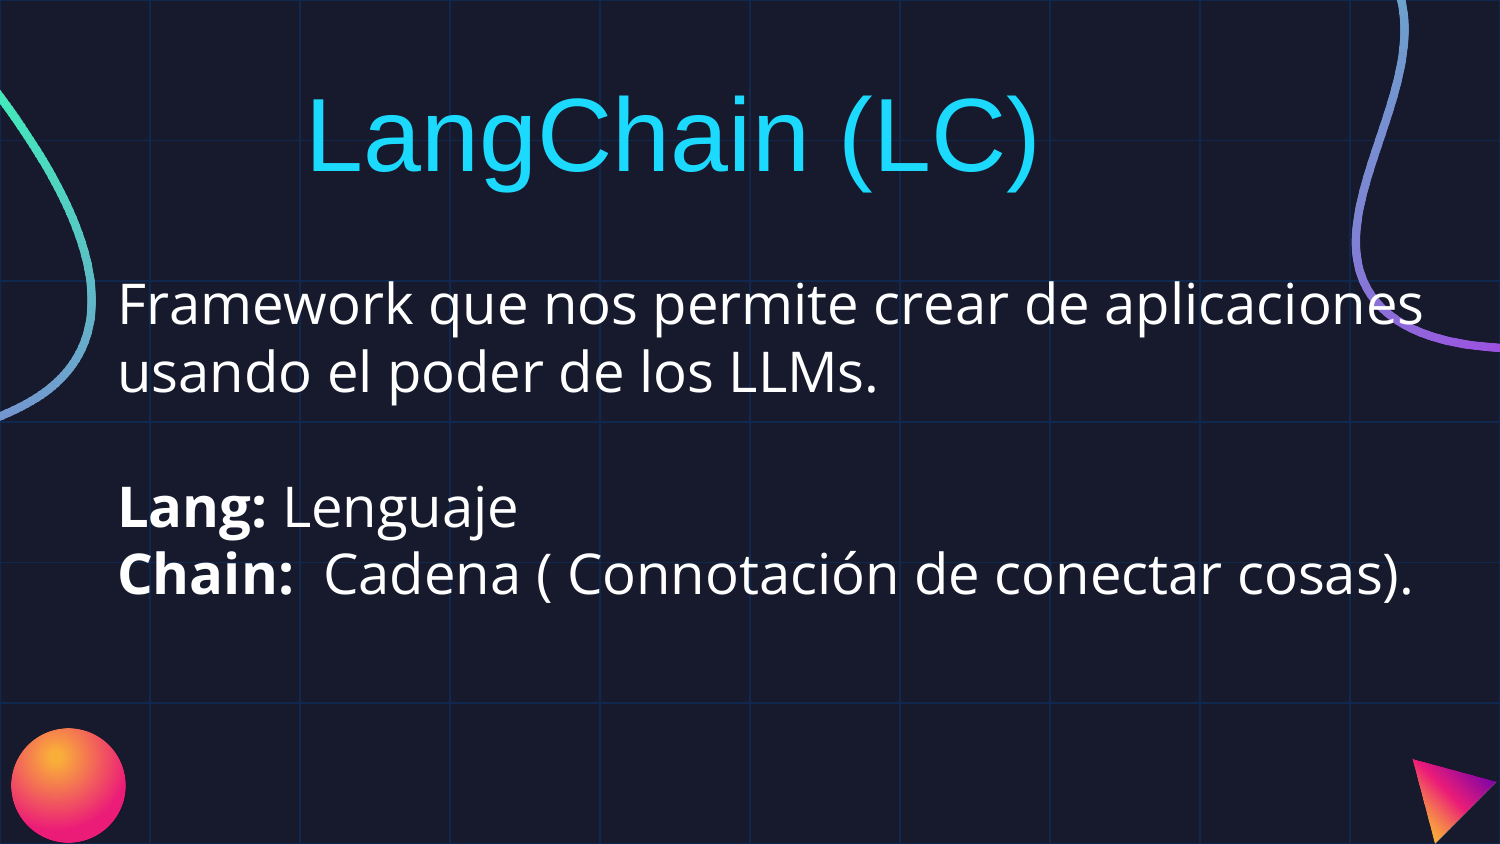

# LangChain (LC)
Framework que nos permite crear de aplicaciones usando el poder de los LLMs.

Lang: Lenguaje
Chain:  Cadena ( Connotación de conectar cosas).